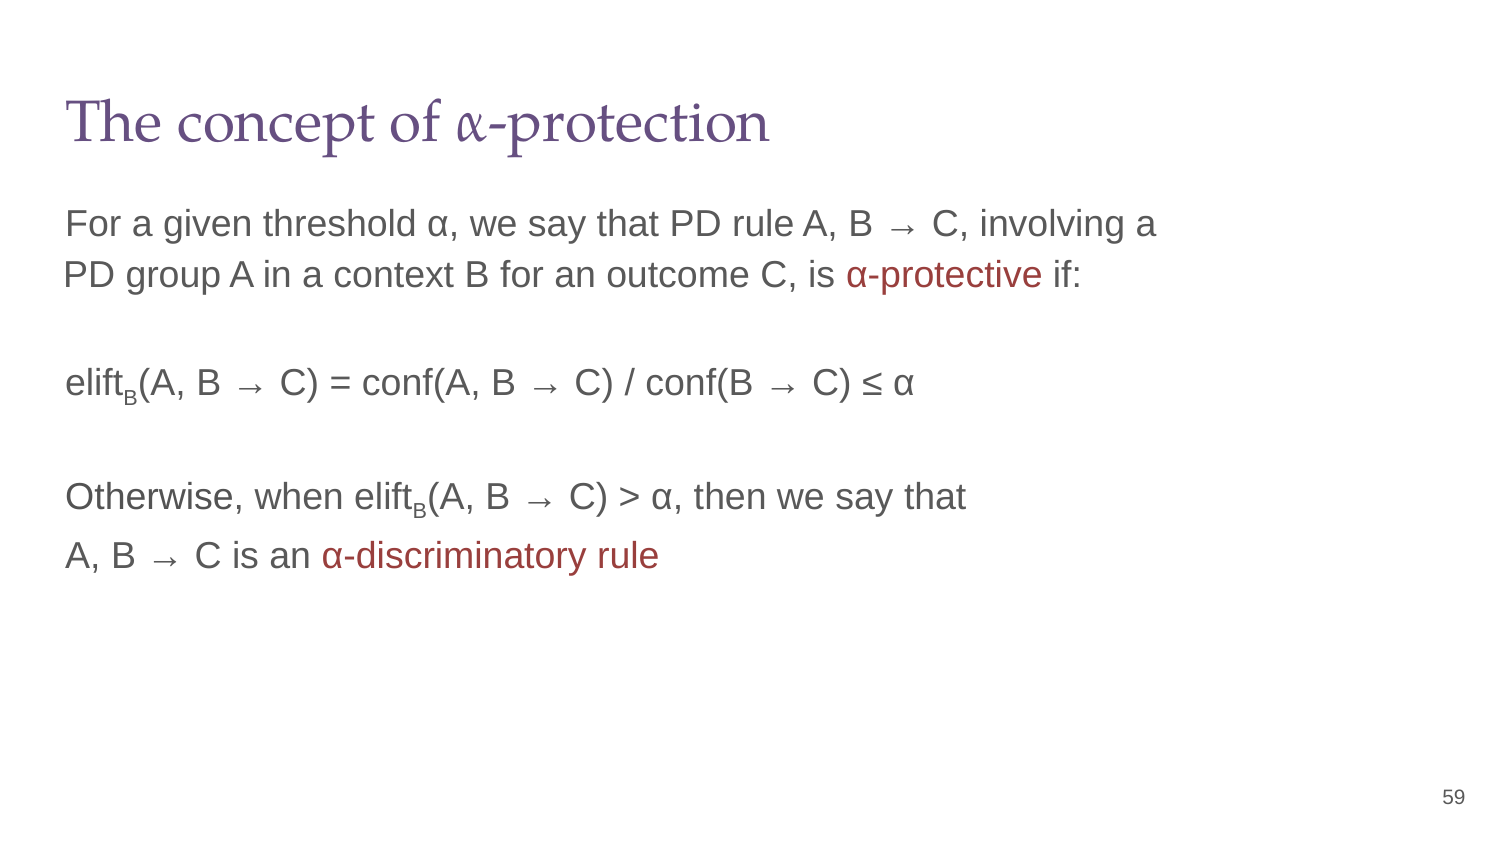

# The concept of α-protection
For a given threshold α, we say that PD rule A, B → C, involving a PD group A in a context B for an outcome C, is α-protective if:

eliftB(A, B → C) = conf(A, B → C) / conf(B → C) ≤ α

Otherwise, when eliftB(A, B → C) > α, then we say that
A, B → C is an α-discriminatory rule
59